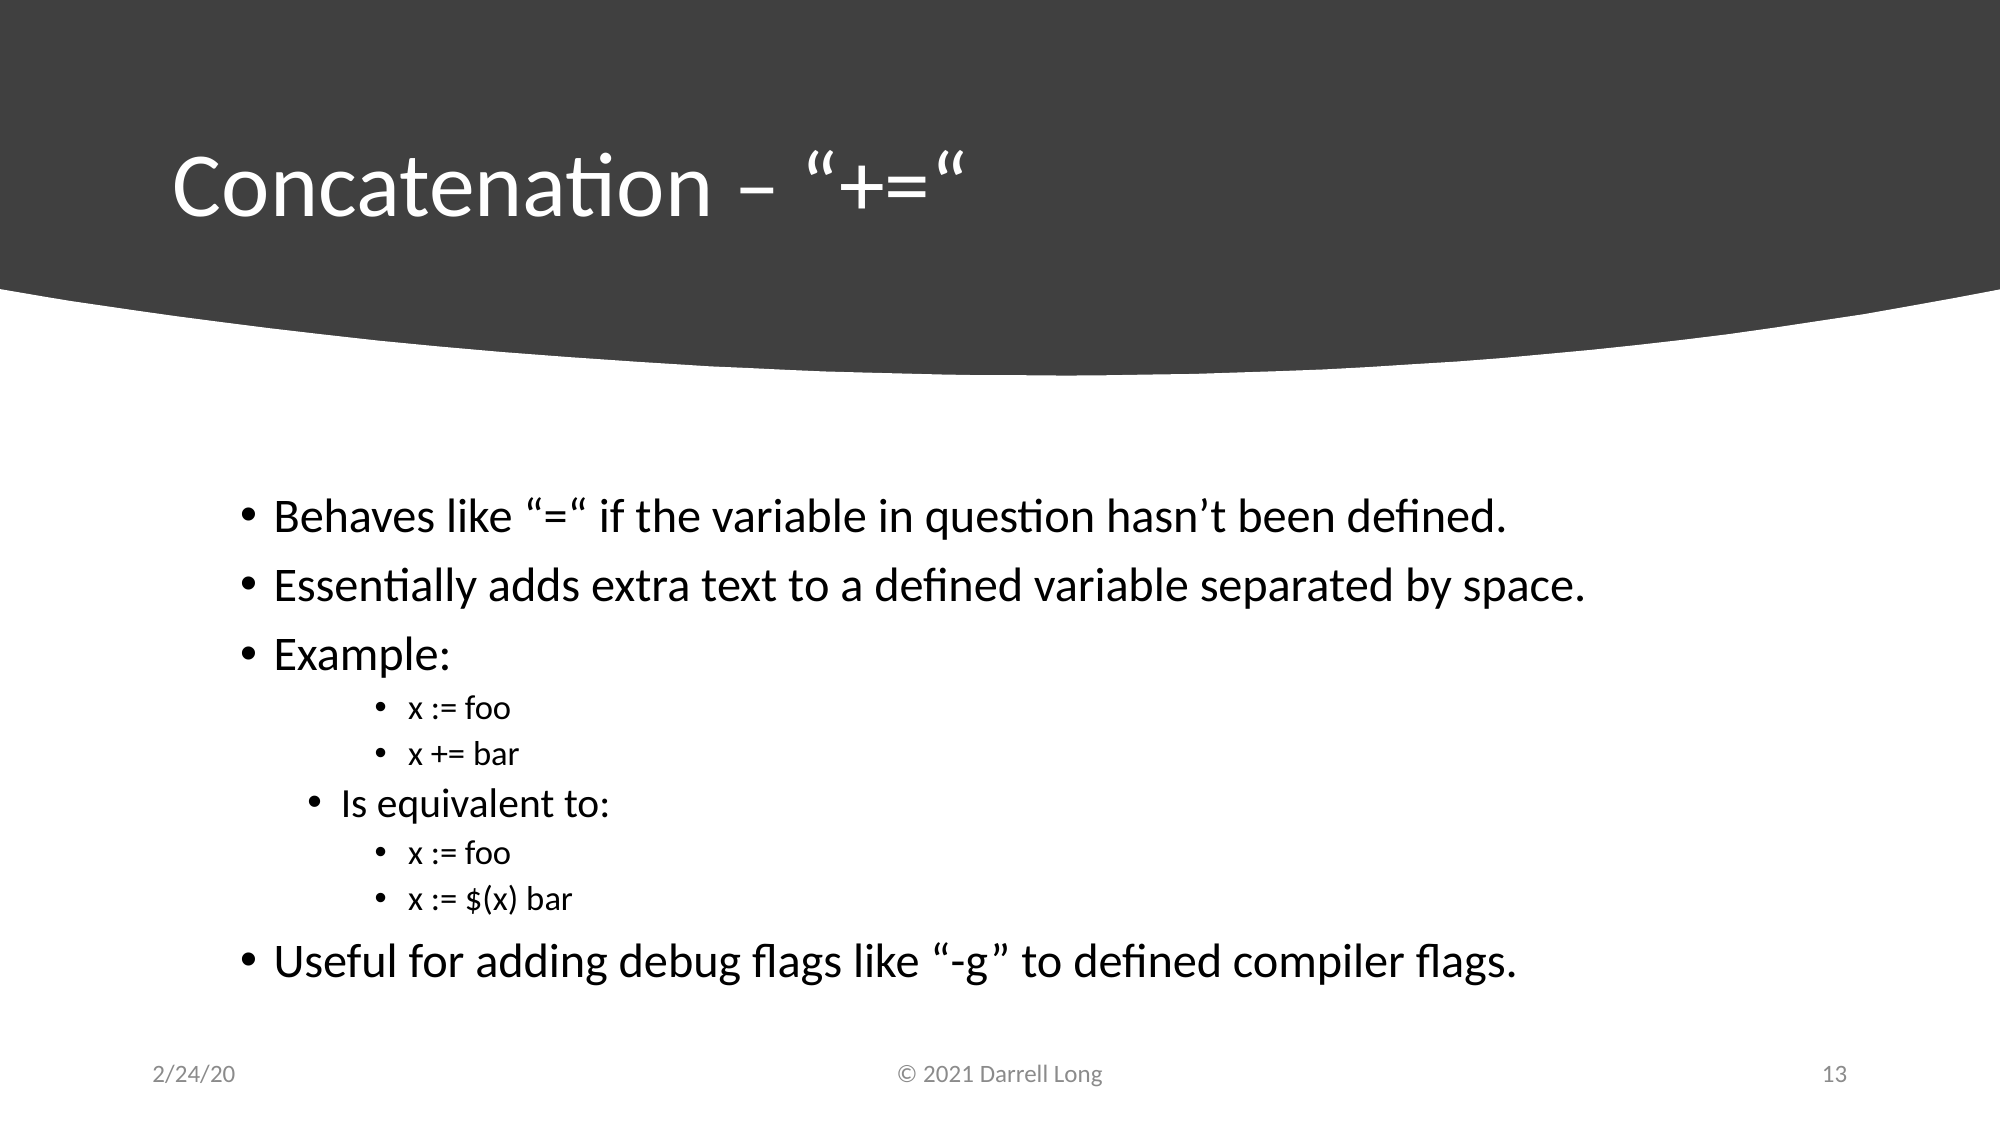

# Concatenation – “+=“

Behaves like “=“ if the variable in question hasn’t been defined.
Essentially adds extra text to a defined variable separated by space.
Example:
x := foo
x += bar
Is equivalent to:
x := foo
x := $(x) bar
Useful for adding debug flags like “-g” to defined compiler flags.
2/24/20
© 2021 Darrell Long
13